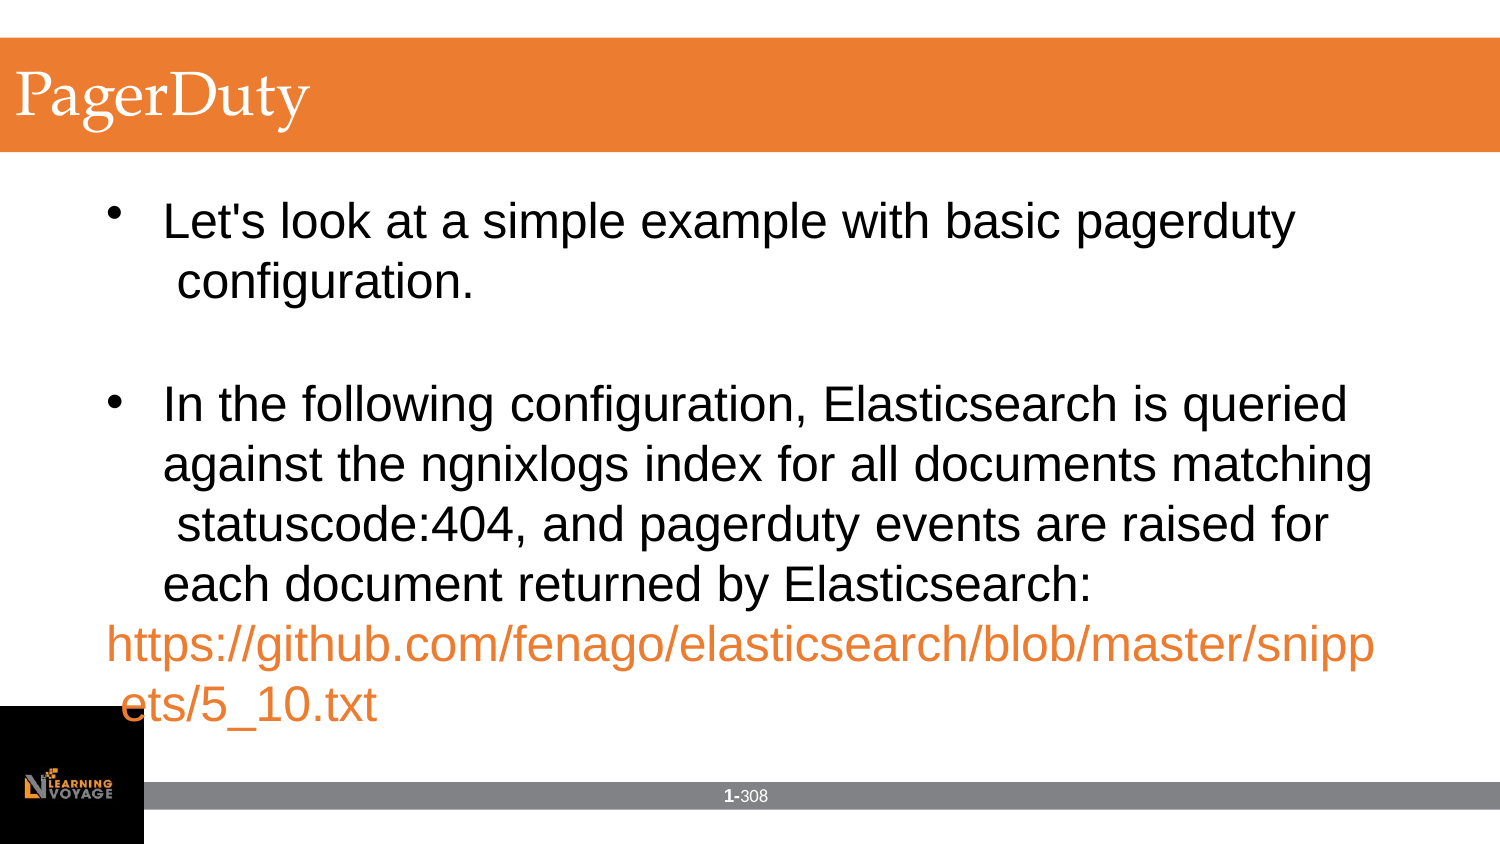

# PagerDuty
Let's look at a simple example with basic pagerduty  configuration.

In the following configuration, Elasticsearch is queried  against the ngnixlogs index for all documents matching  statuscode:404, and pagerduty events are raised for  each document returned by Elasticsearch:
https://github.com/fenago/elasticsearch/blob/master/snipp  ets/5_10.txt
1-308